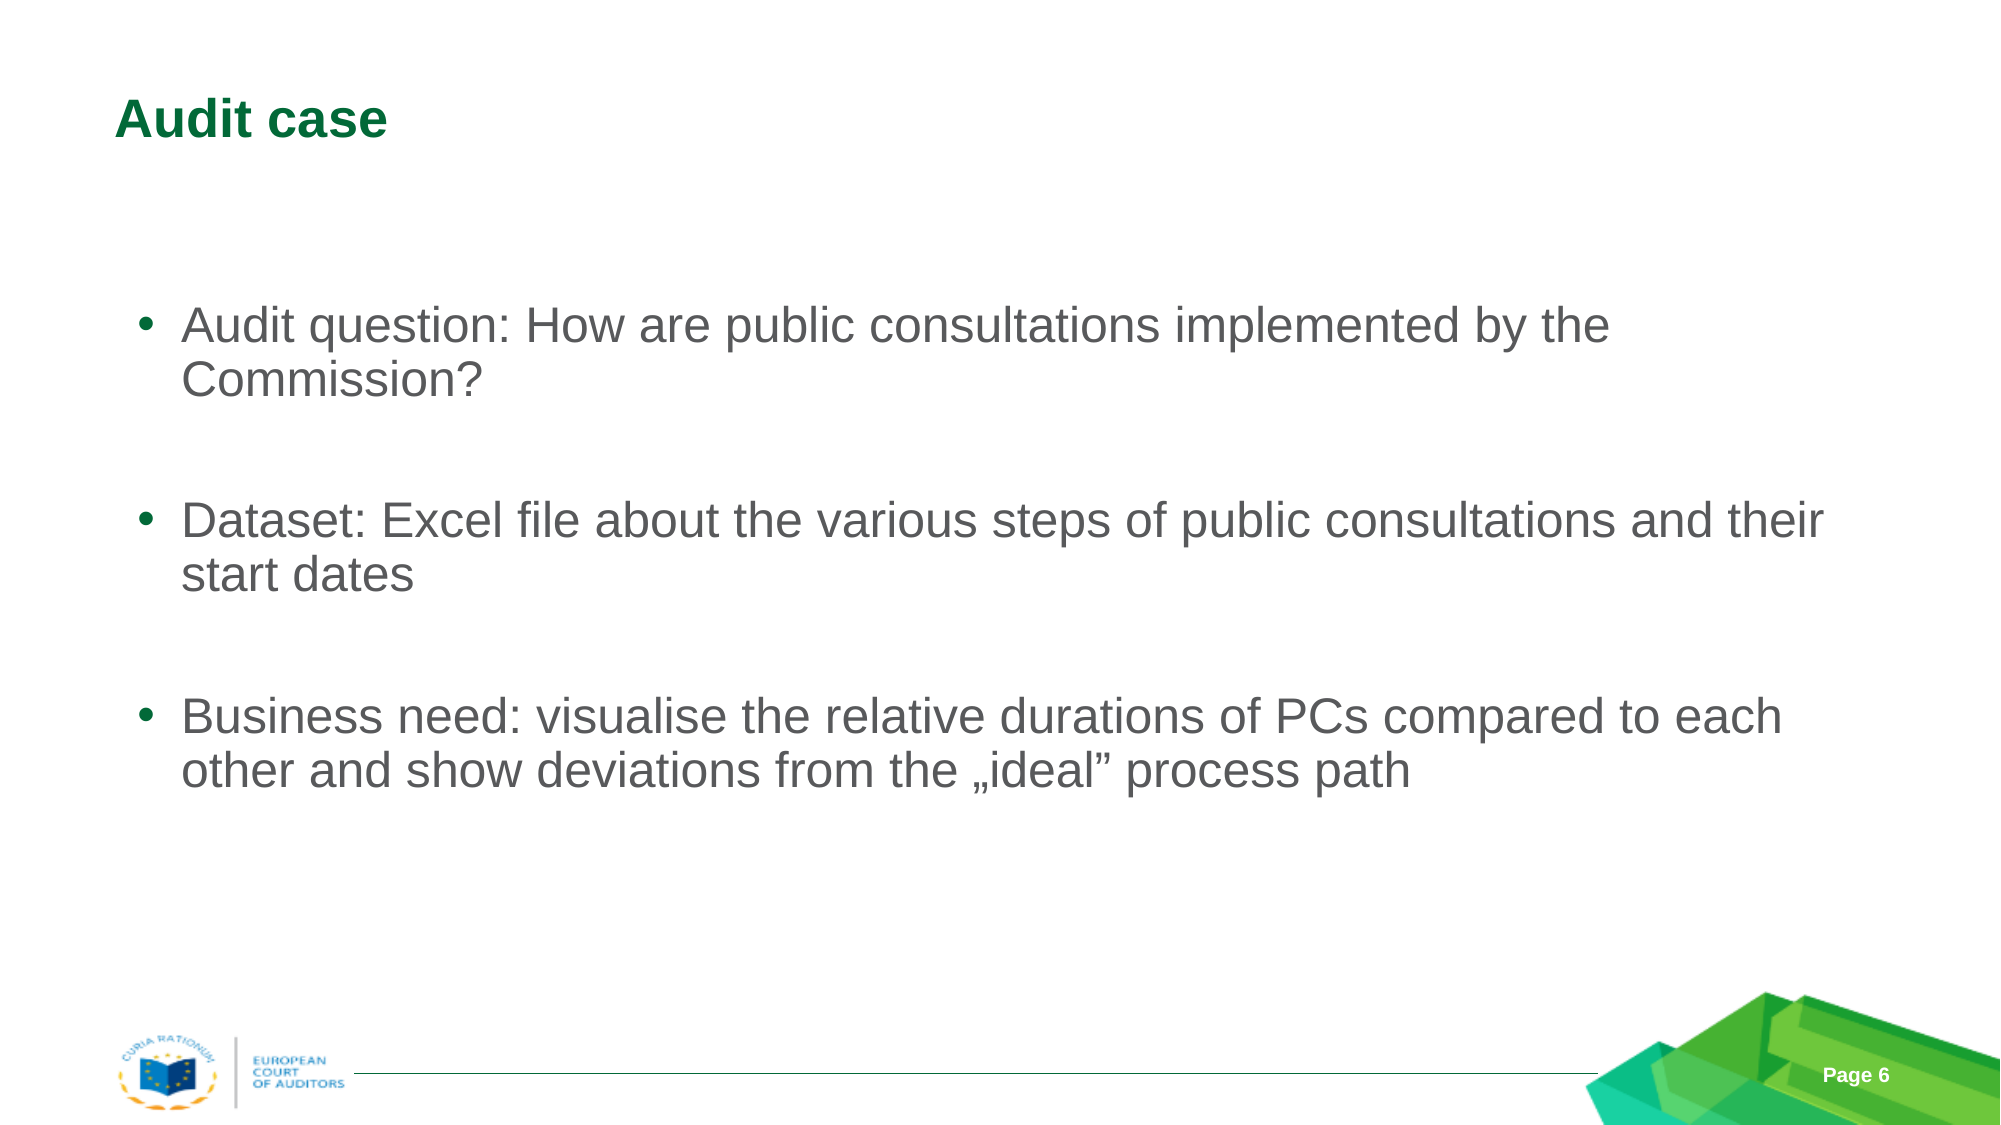

# Audit case
Audit question: How are public consultations implemented by the Commission?

Dataset: Excel file about the various steps of public consultations and their start dates

Business need: visualise the relative durations of PCs compared to each other and show deviations from the „ideal” process path
Page 6